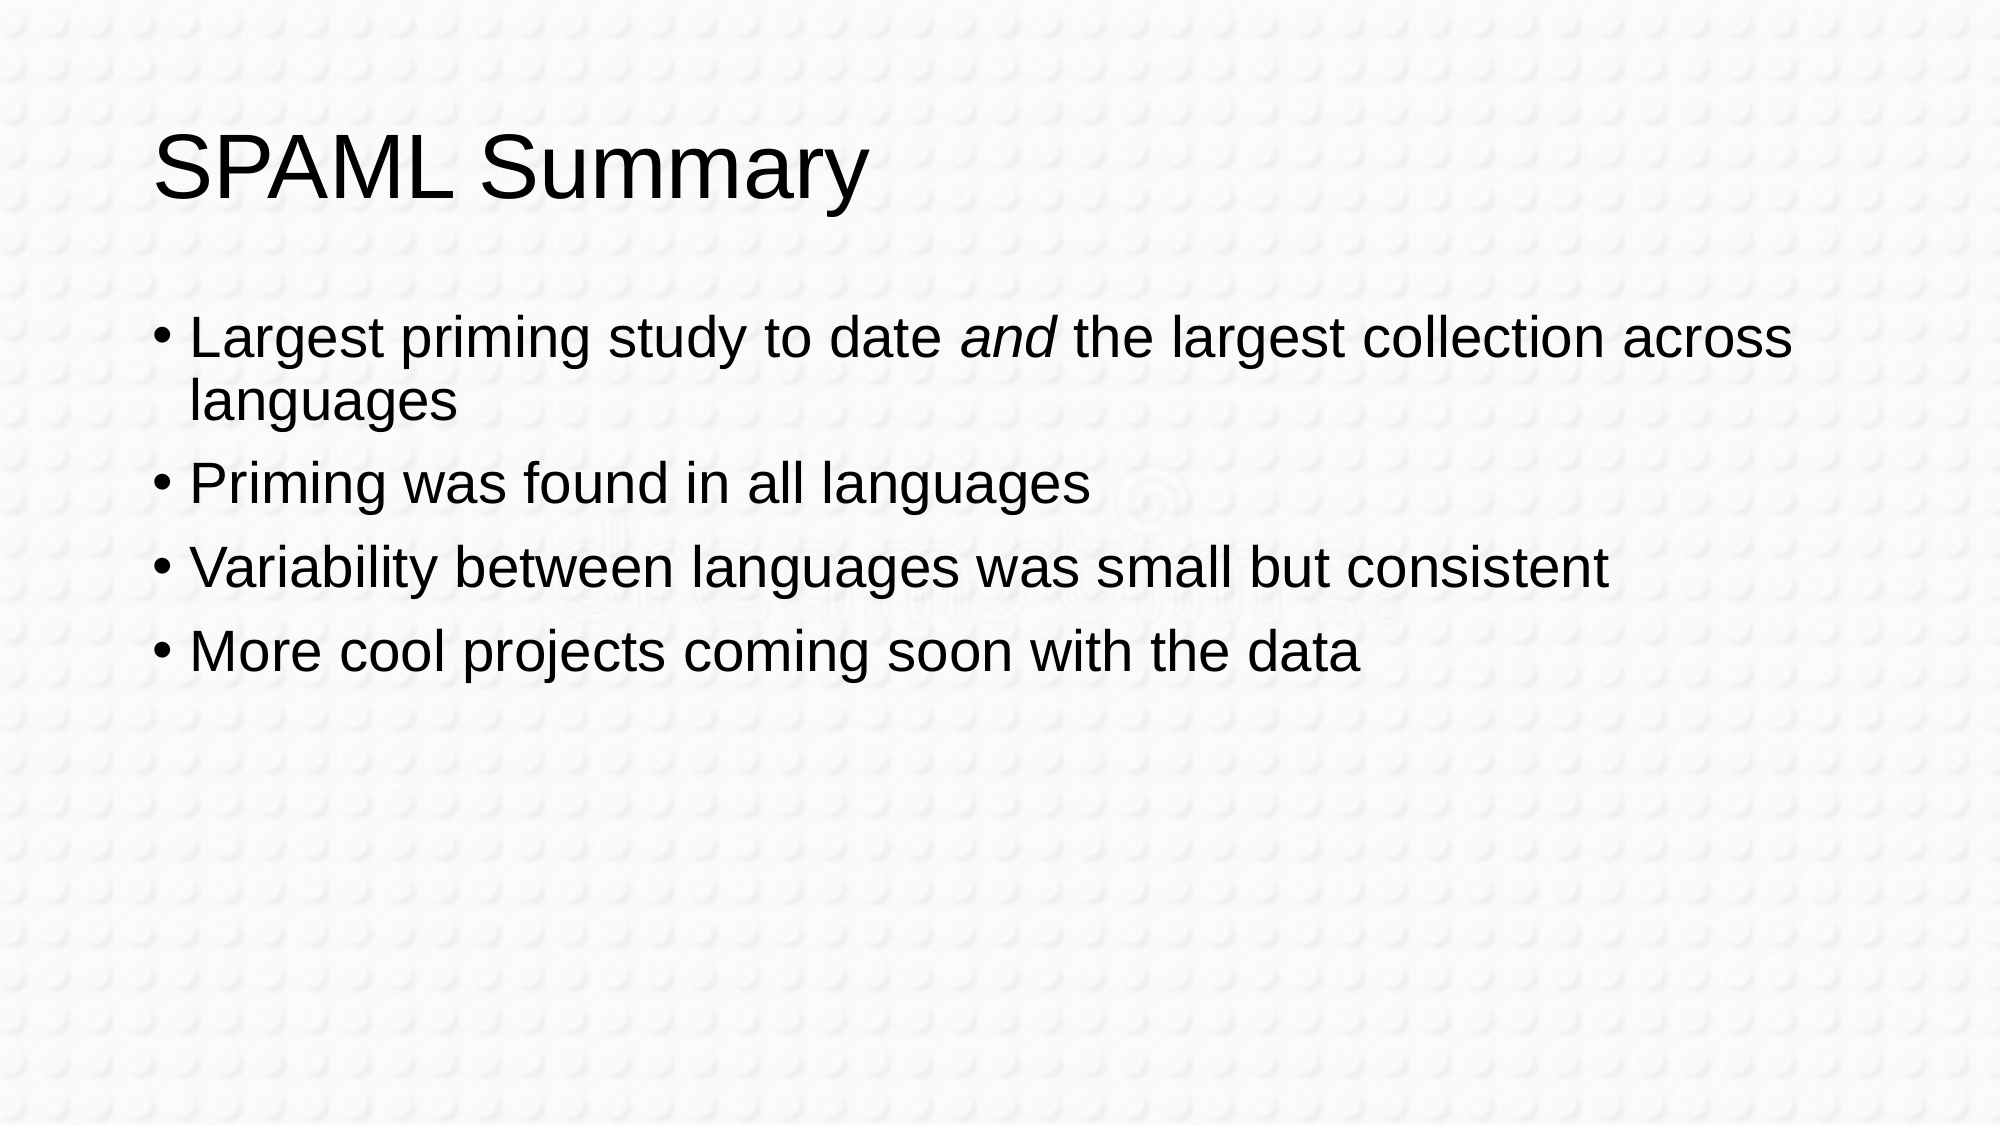

# SPAML Summary
Largest priming study to date and the largest collection across languages
Priming was found in all languages
Variability between languages was small but consistent
More cool projects coming soon with the data